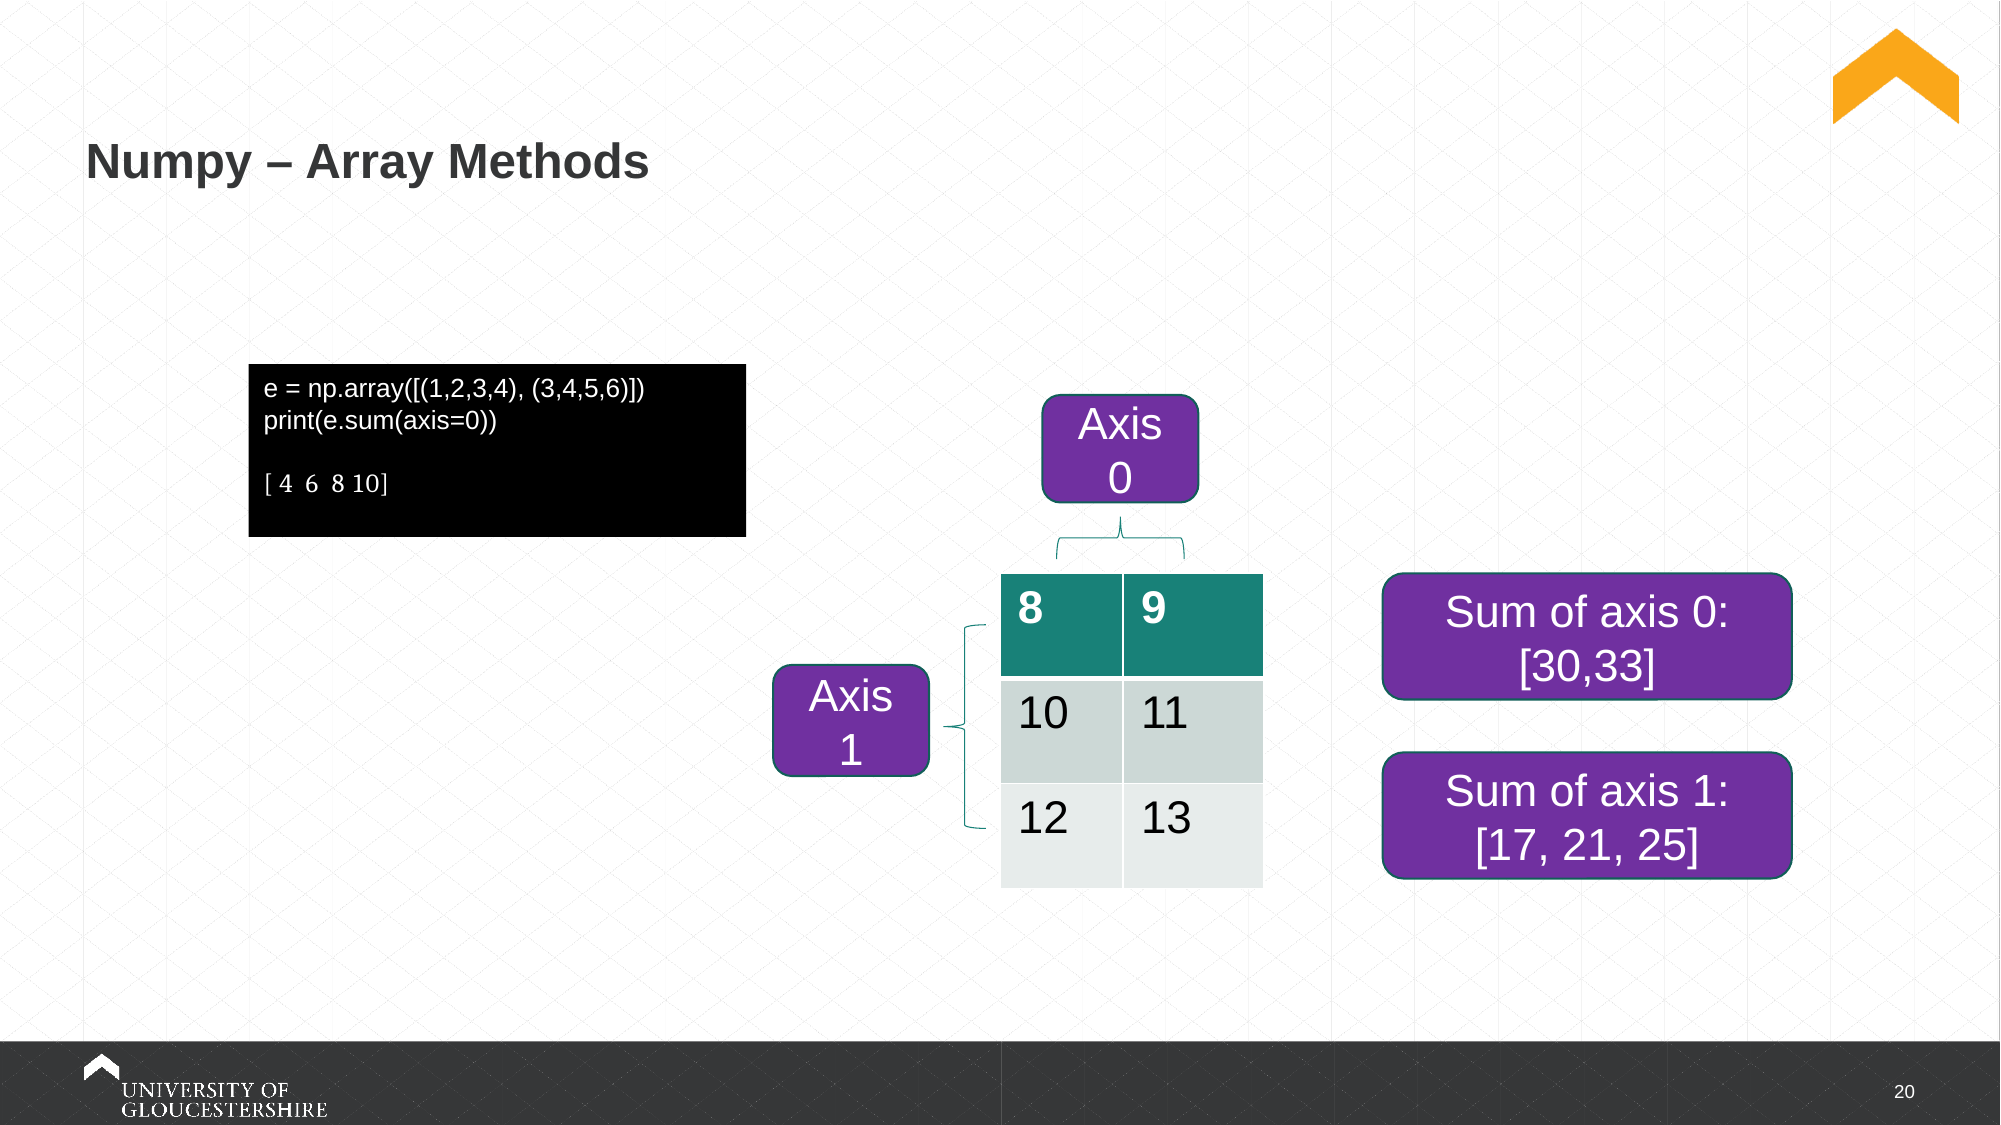

# Numpy – Array Methods
e = np.array([(1,2,3,4), (3,4,5,6)])
print(e.sum(axis=0))

[ 4  6  8 10]

Axis 0

| 8 | 9 |
| --- | --- |
| 10 | 11 |
| 12 | 13 |
Sum of axis 0: [30,33]

Axis 1
Sum of axis 1: [17, 21, 25]